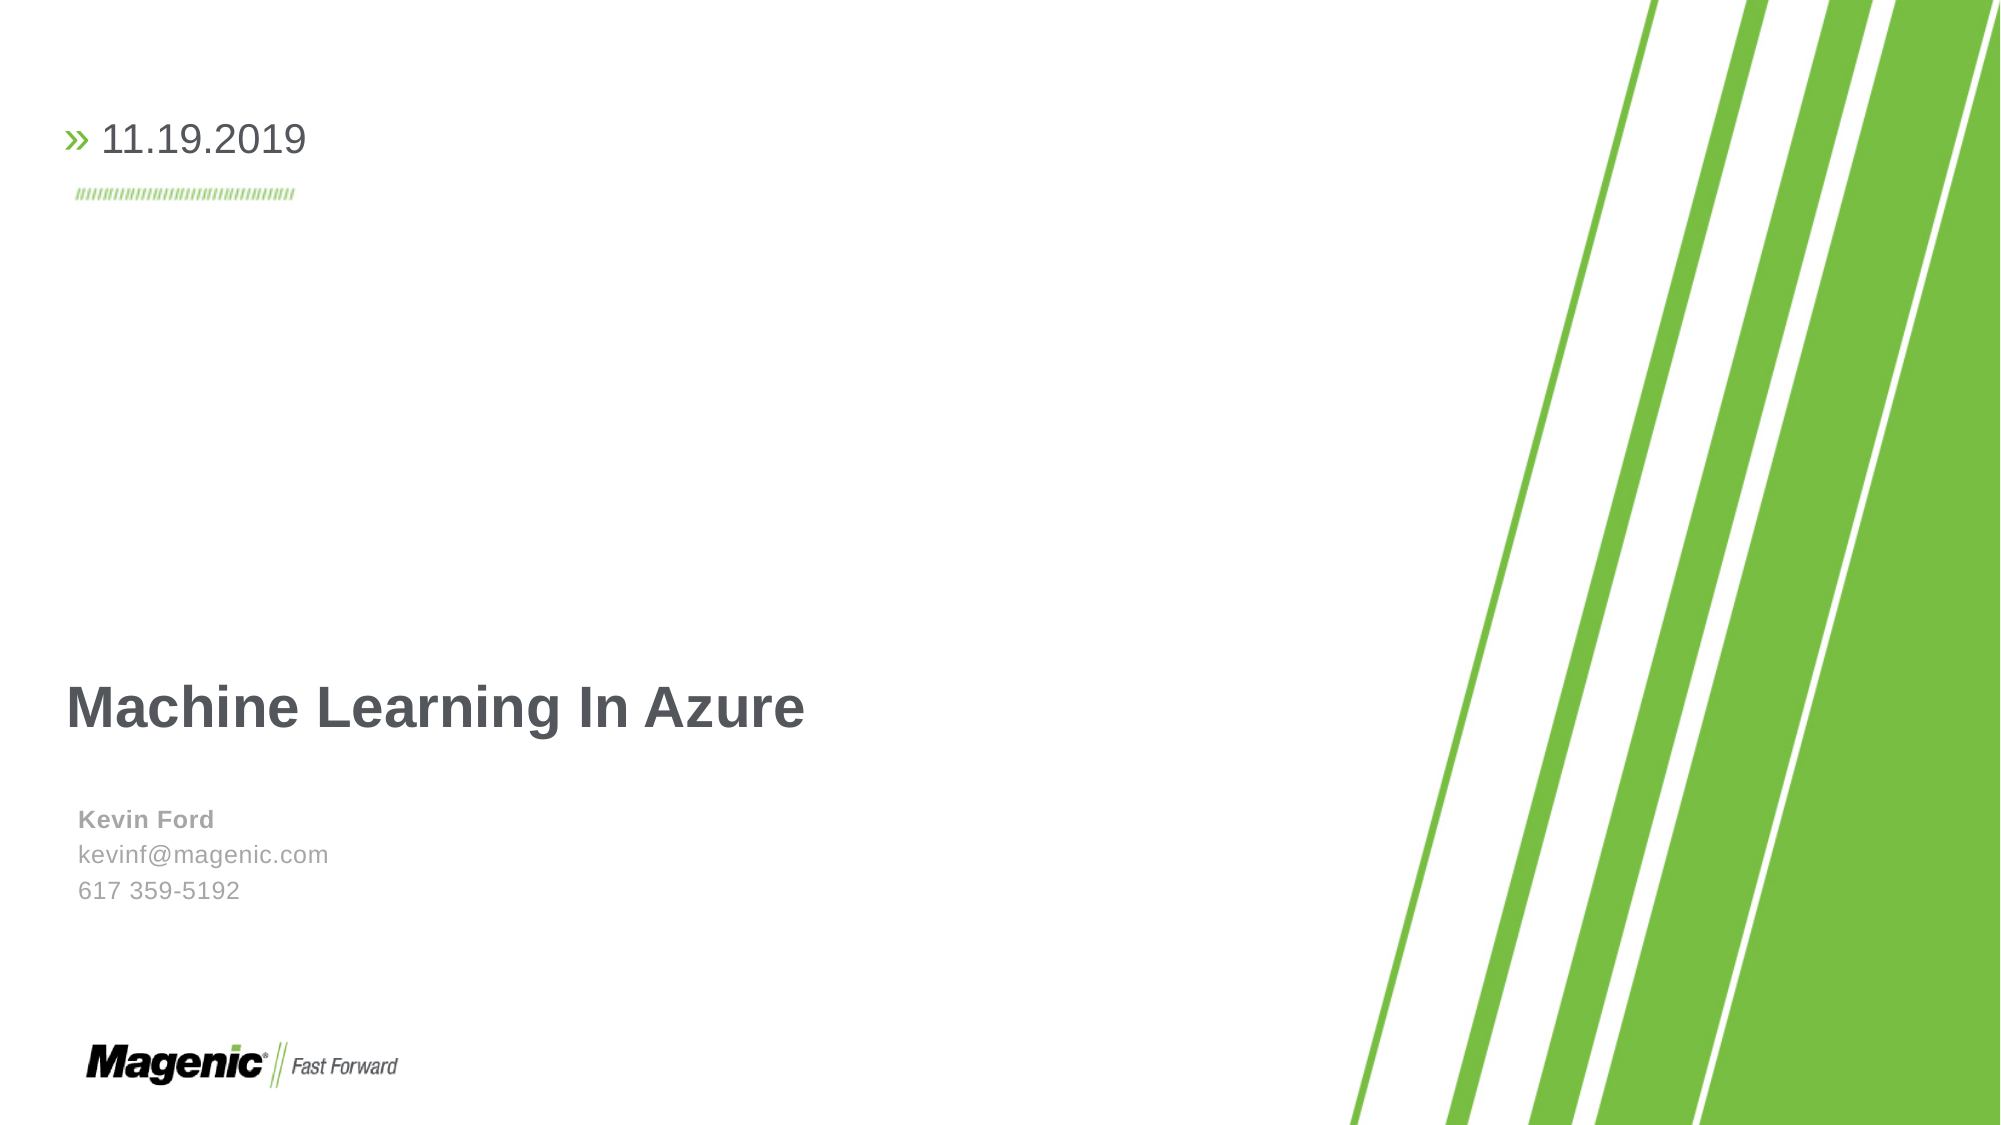

11.19.2019

Machine Learning In Azure
Kevin Ford
kevinf@magenic.com
617 359-5192